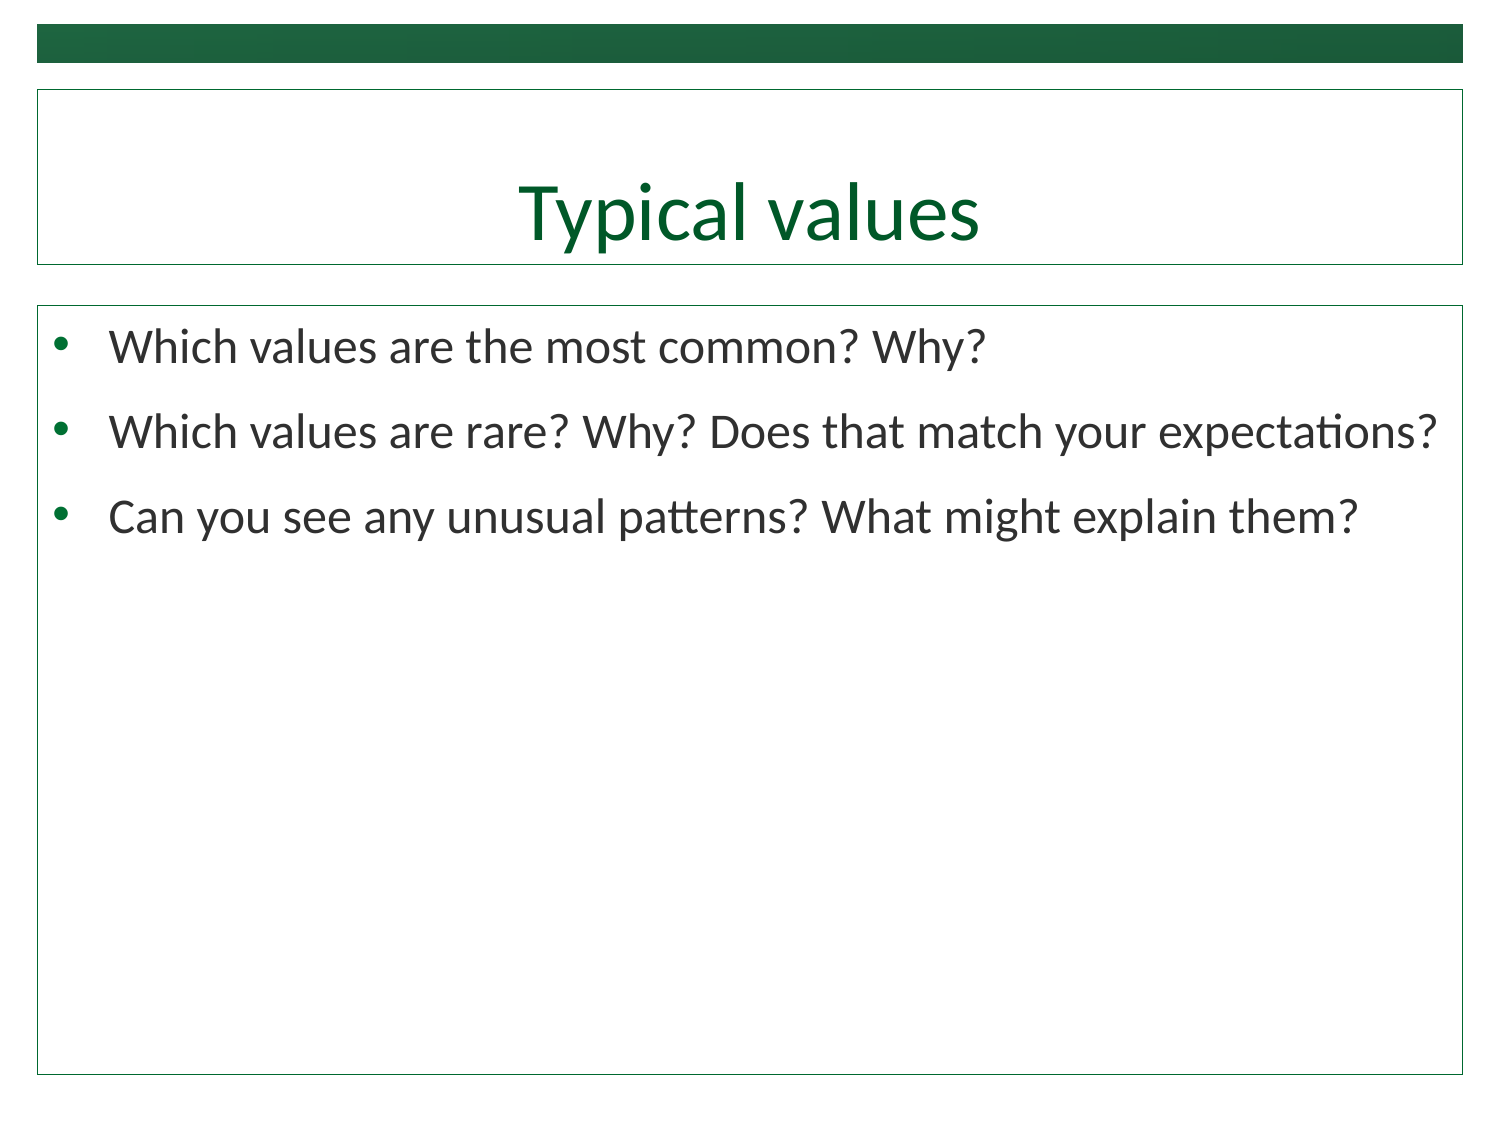

# Typical values
Which values are the most common? Why?
Which values are rare? Why? Does that match your expectations?
Can you see any unusual patterns? What might explain them?